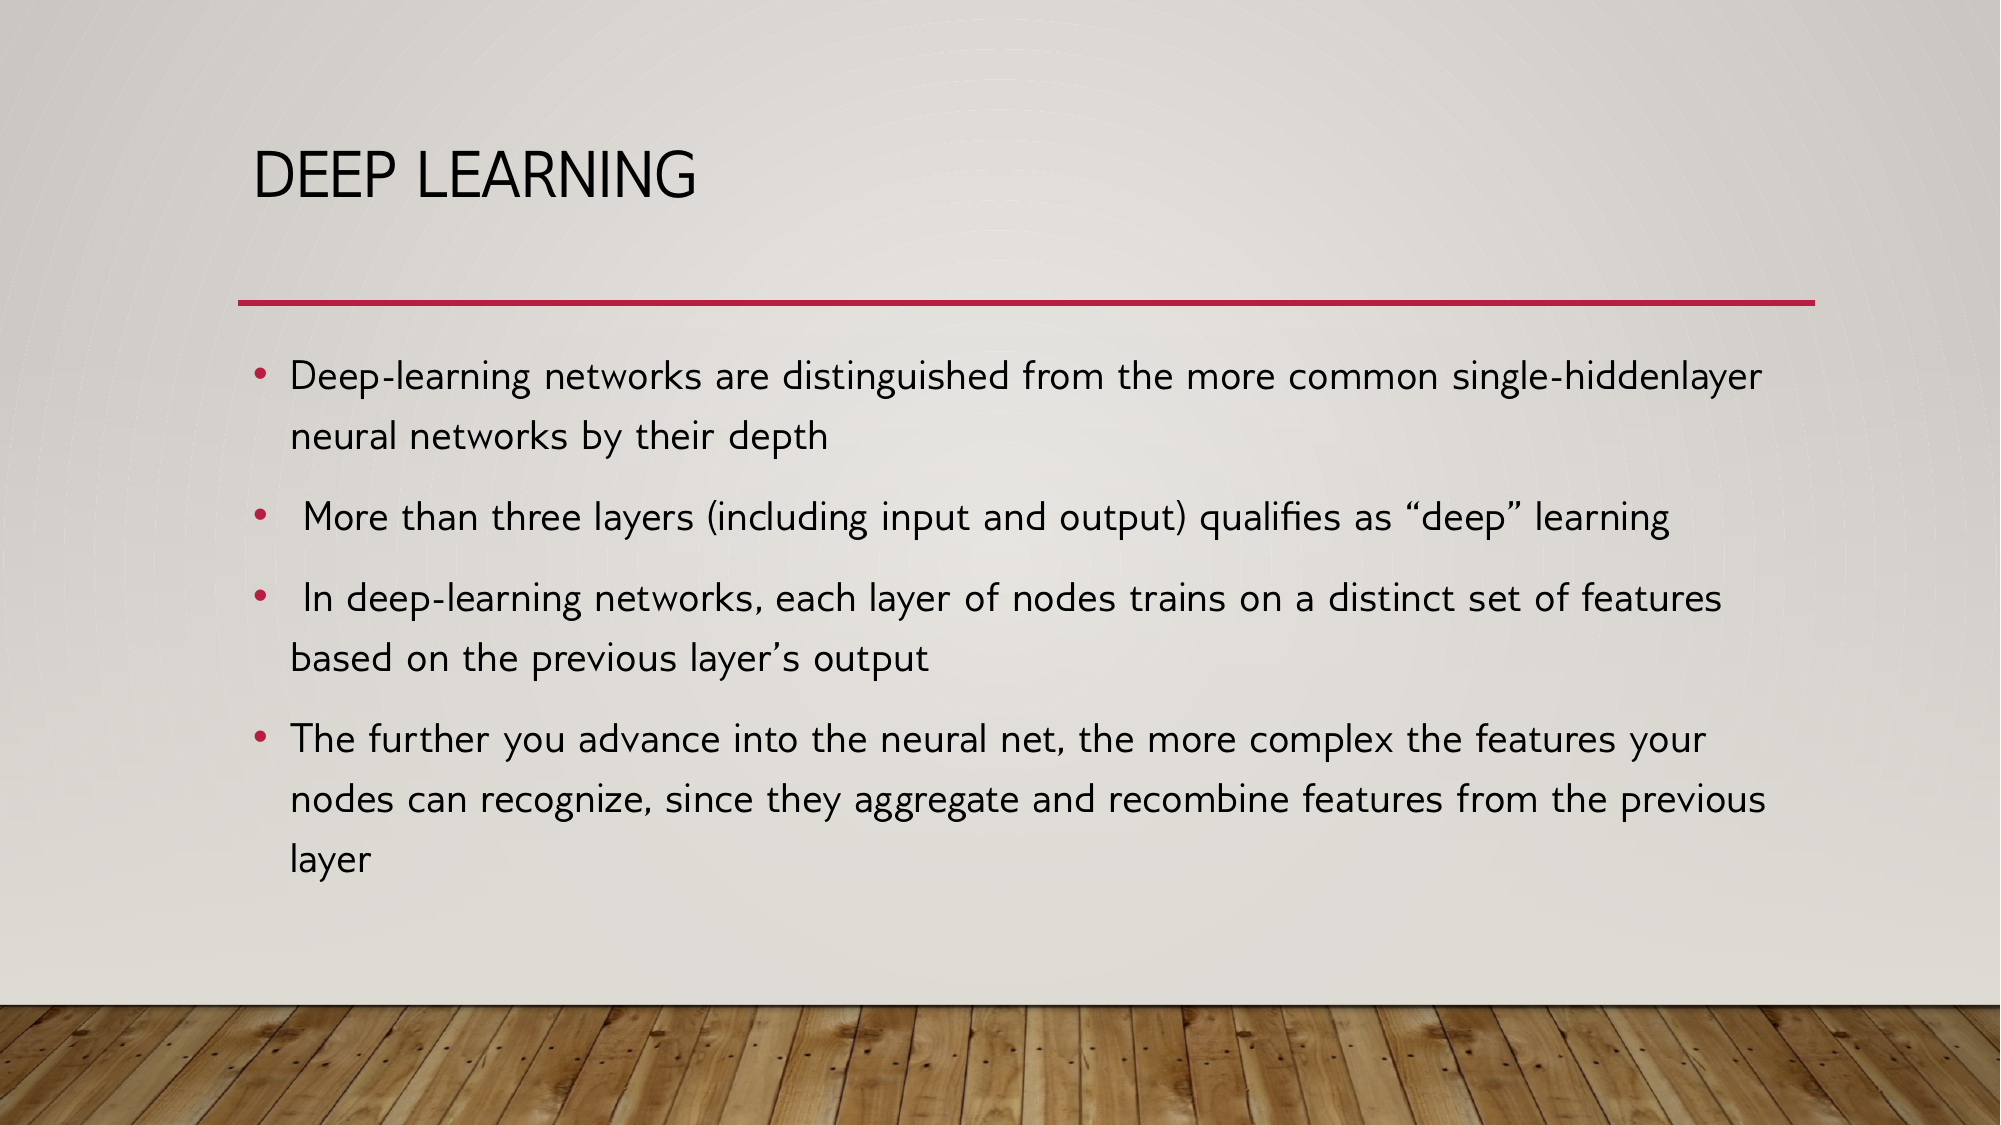

# Deep learning
Deep-learning networks are distinguished from the more common single-hiddenlayer neural networks by their depth
 More than three layers (including input and output) qualifies as “deep” learning
 In deep-learning networks, each layer of nodes trains on a distinct set of features based on the previous layer’s output
The further you advance into the neural net, the more complex the features your nodes can recognize, since they aggregate and recombine features from the previous layer